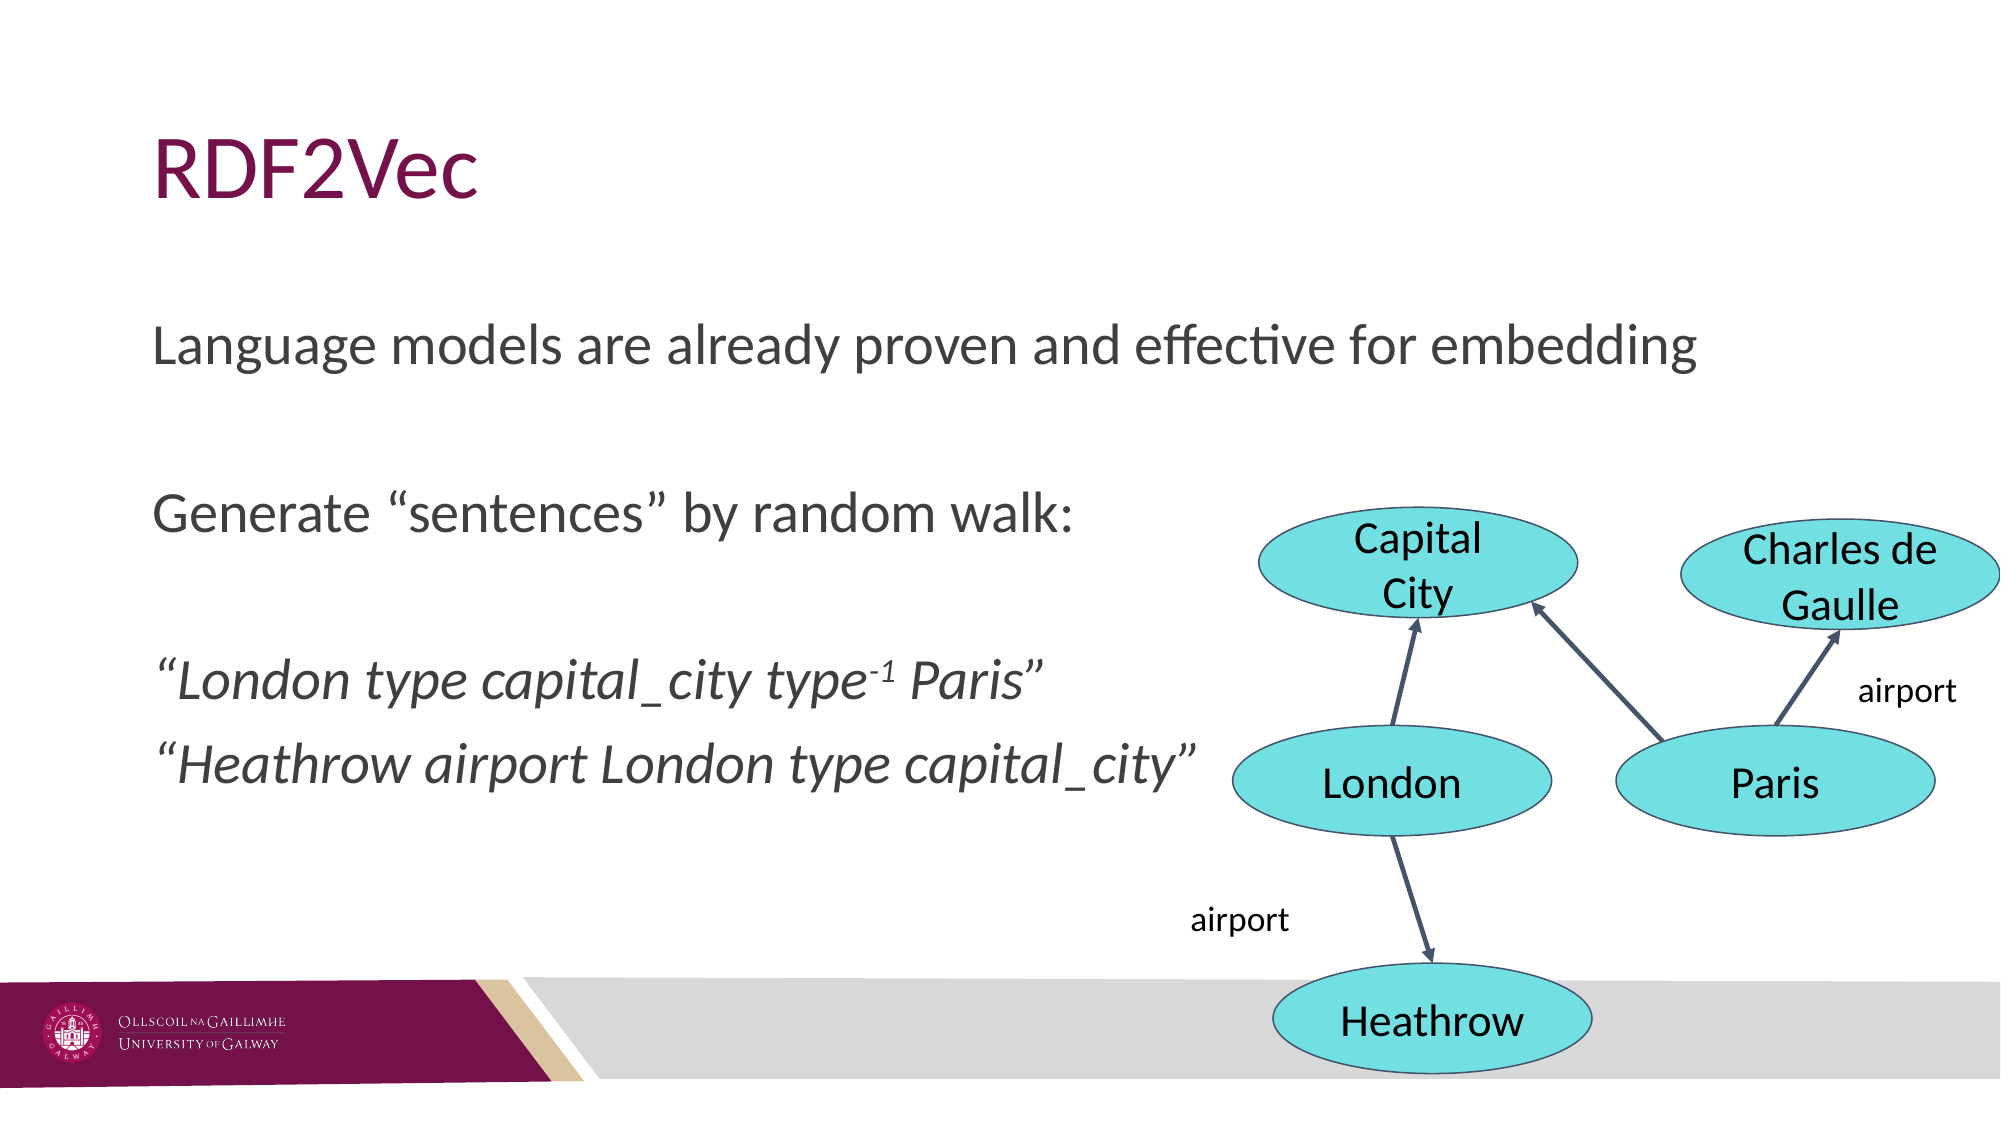

# RDF2Vec
Language models are already proven and effective for embedding

Generate “sentences” by random walk:

“London type capital_city type-1 Paris”
“Heathrow airport London type capital_city”
Capital City
Charles de Gaulle
airport
London
Paris
airport
Heathrow